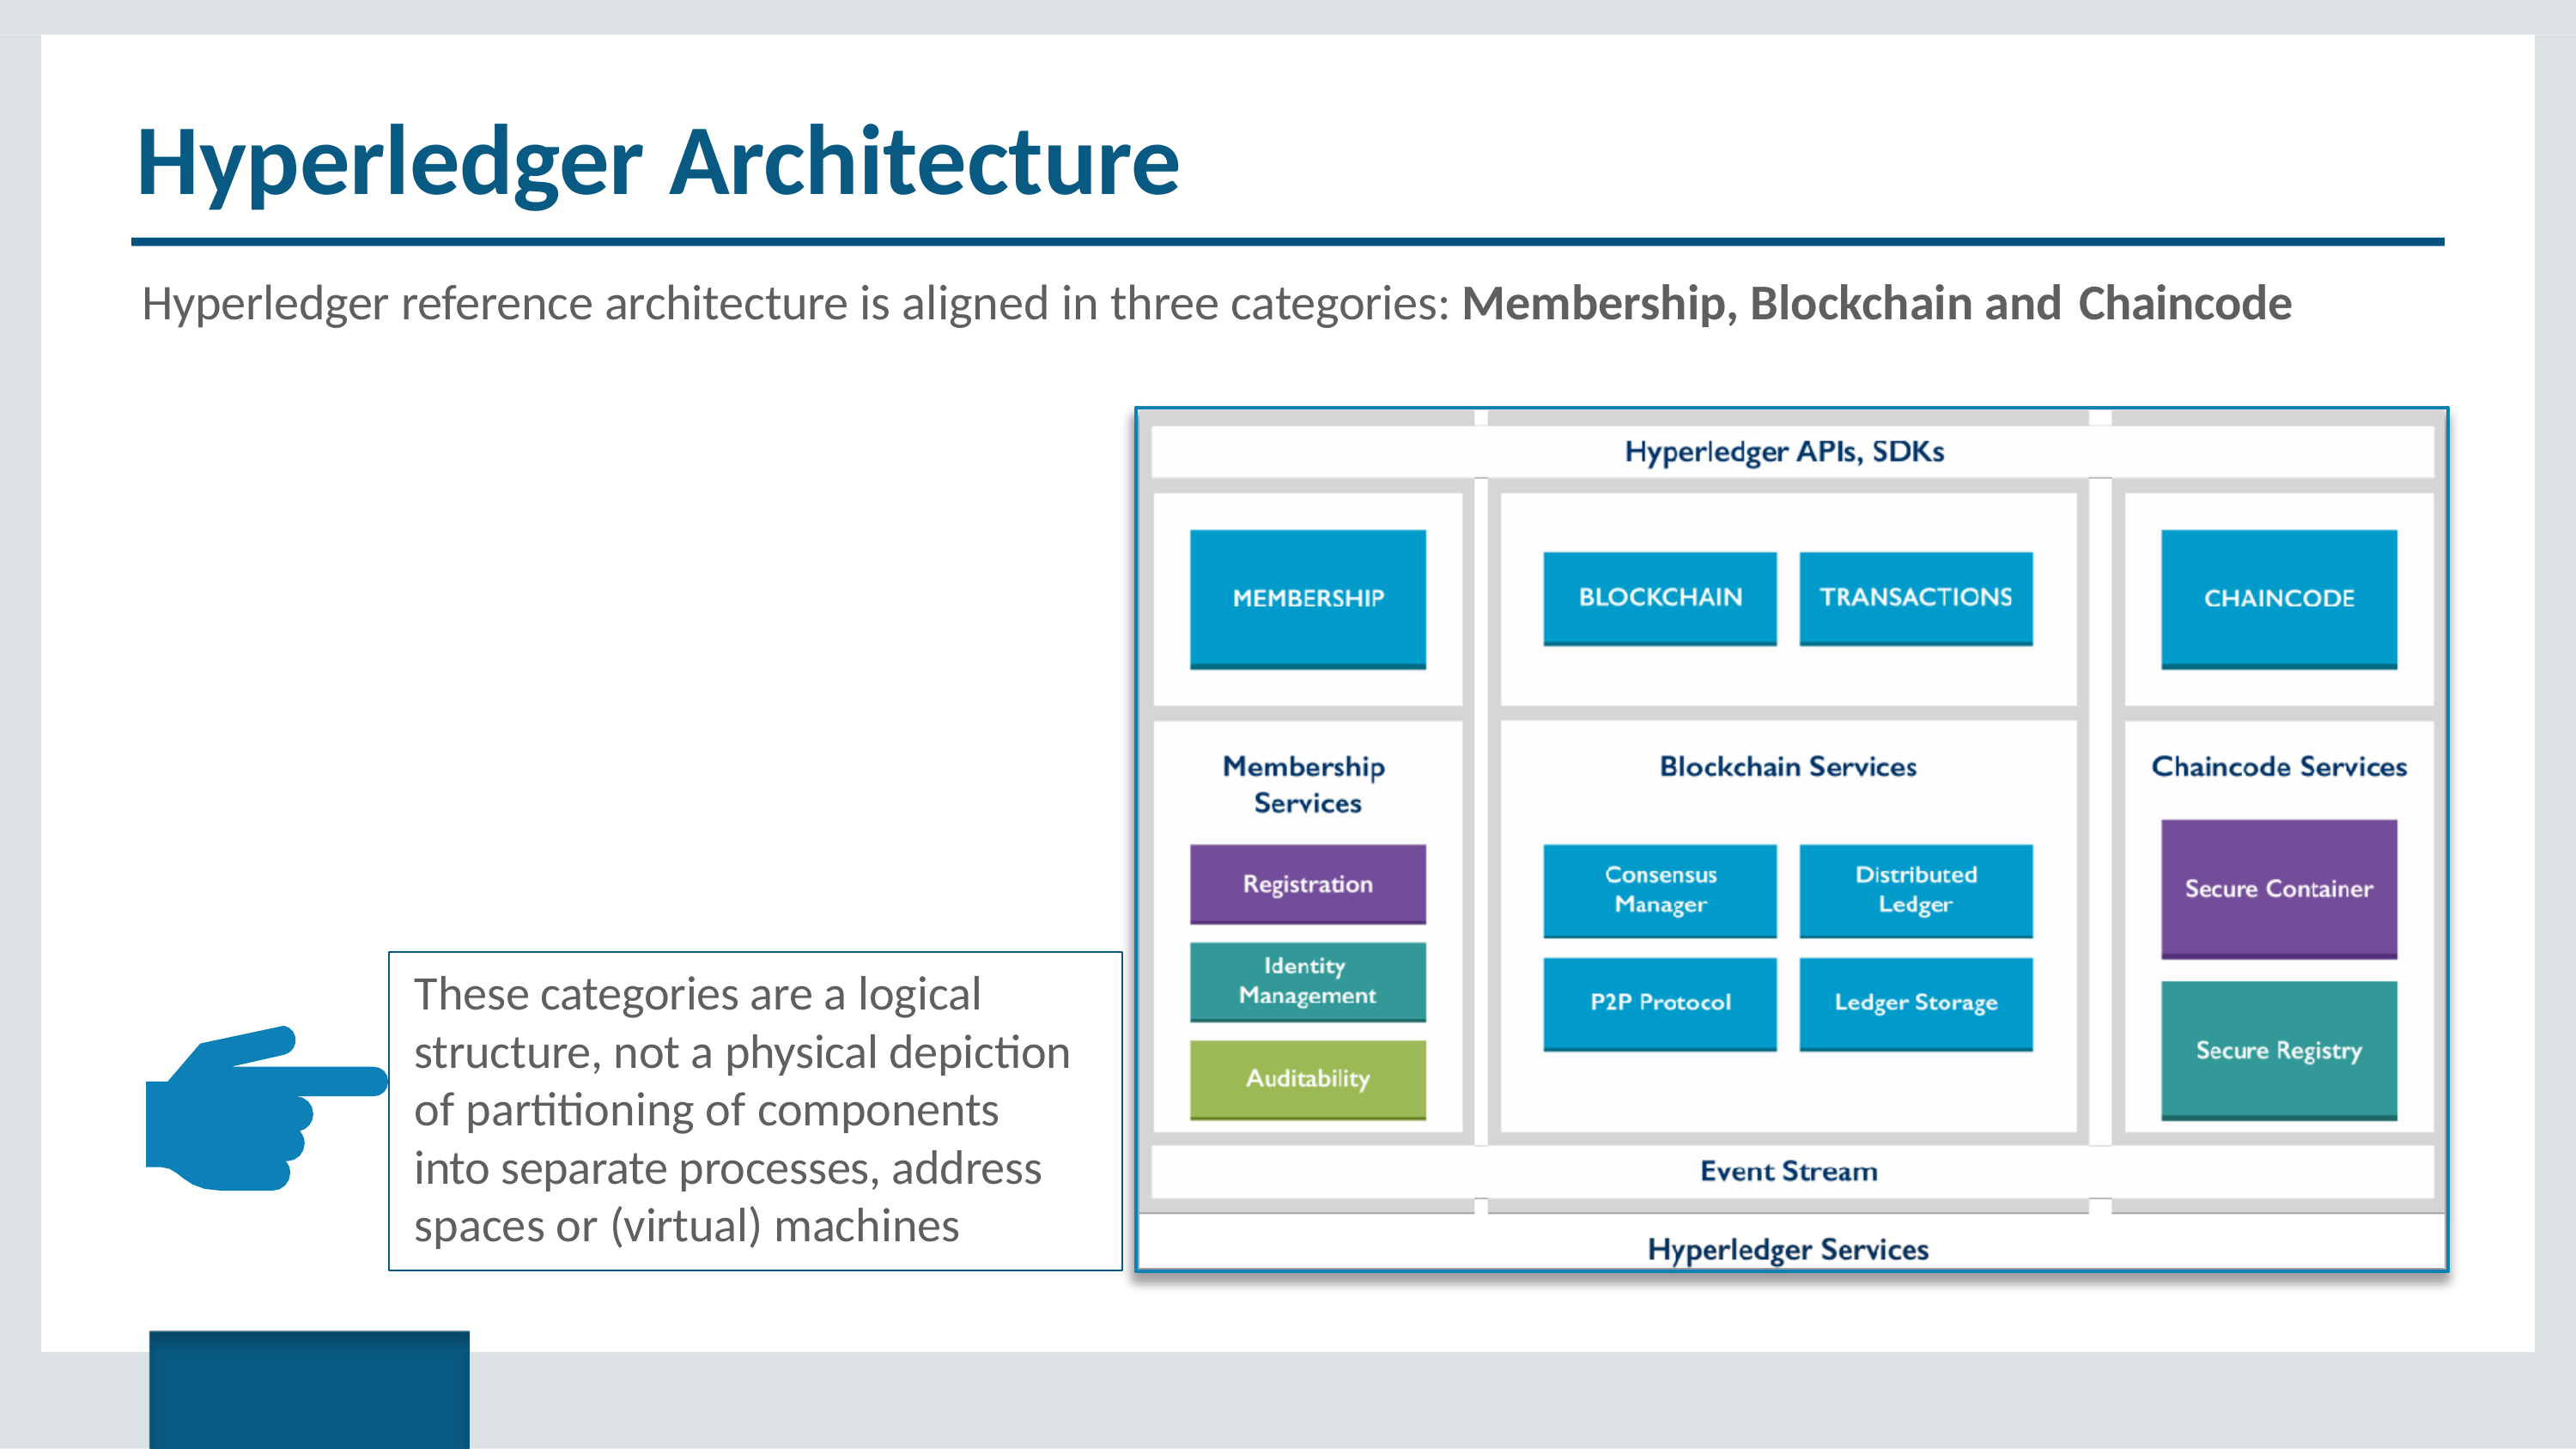

# Hyperledger Architecture

Hyperledger reference architecture is aligned in three categories: Membership, Blockchain and Chaincode

These categories are a logical  structure, not a physical depiction  of partitioning of components  into separate processes, address  spaces or (virtual) machines